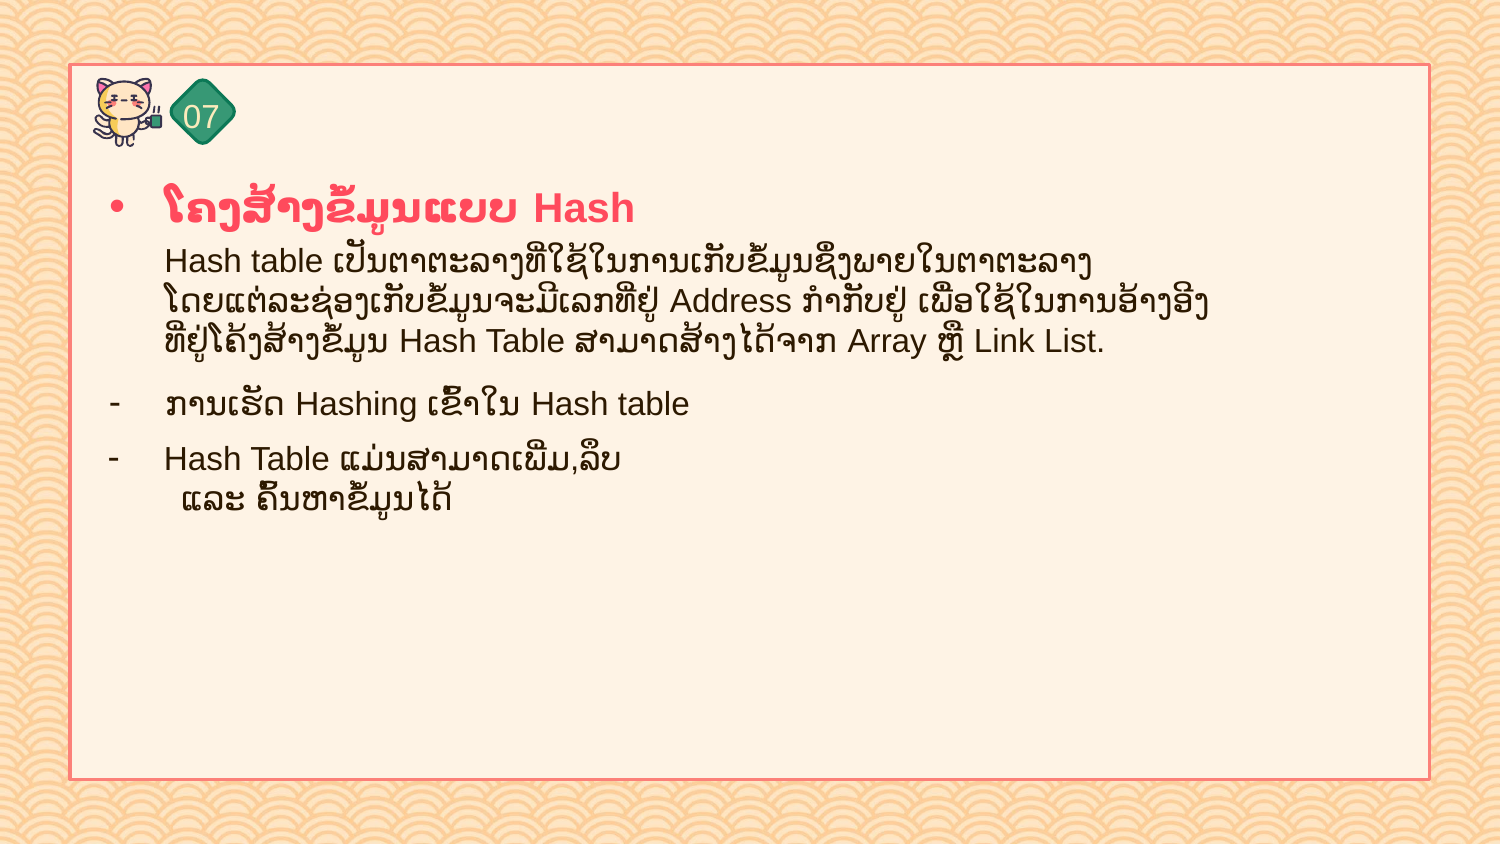

07
# ໂຄງສ້າງຂໍ້ມູນແບບ Hash
Hash table ເປັນຕາຕະລາງທີ່ໃຊ້ໃນການເກັບຂໍ້ມູນຊຶ່ງພາຍໃນຕາຕະລາງ
ໂດຍແຕ່ລະຊ່ອງເກັບຂໍ້ມູນຈະມີເລກທີ່ຢູ່ Address ກຳກັບຢູ່ ເພື່ອໃຊ້ໃນການອ້າງອີງ
ທີ່ຢູ່ໂຄ້ງສ້າງຂໍ້ມູນ Hash Table ສາມາດສ້າງໄດ້ຈາກ Array ຫຼື Link List.
ການເຮັດ Hashing ເຂົ້າໃນ Hash table

Hash Table ແມ່ນສາມາດເພີ່ມ,ລຶບ
       ແລະ ຄົ້ນຫາຂໍ້ມູນໄດ້